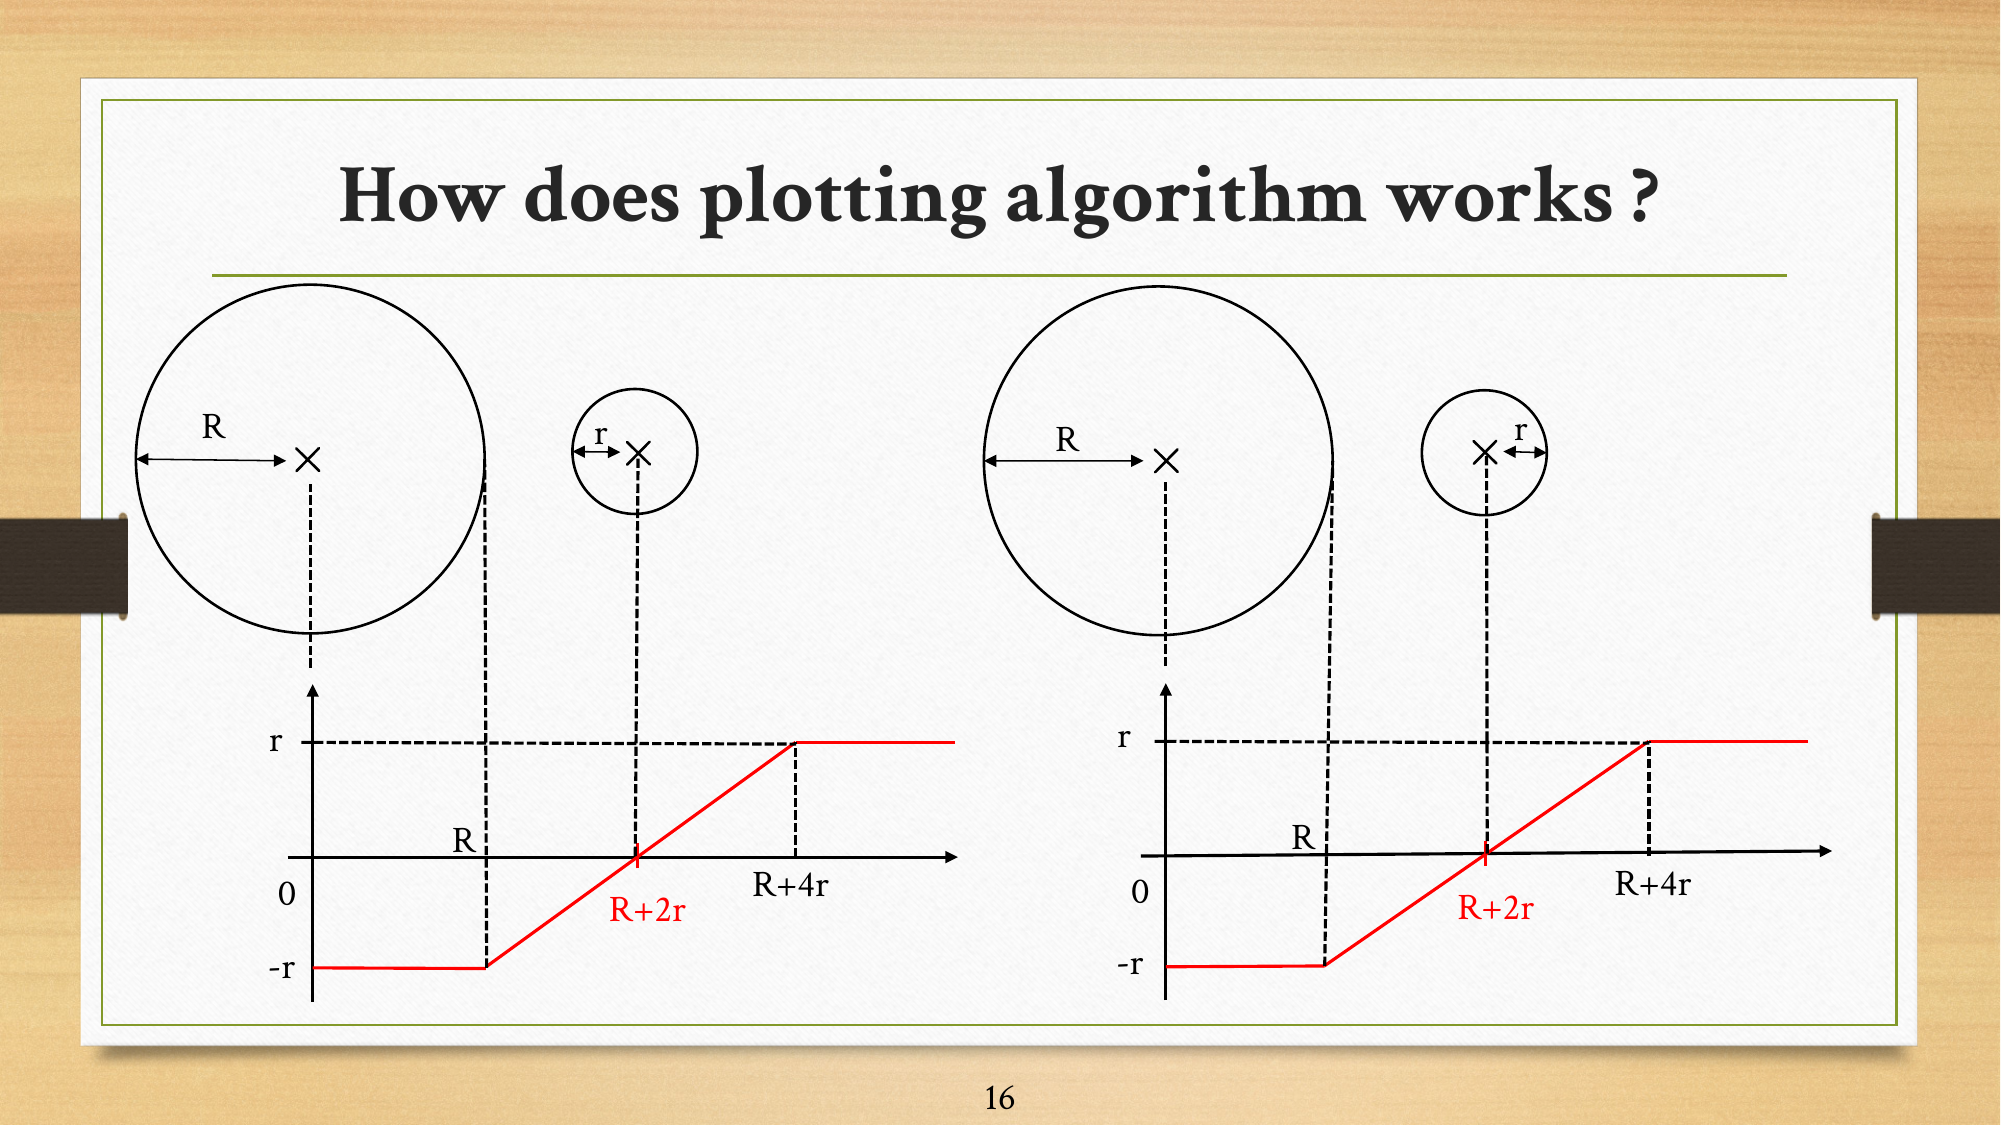

# How does plotting algorithm works ?

R
r
r
R

r
r
R
R
R+4r
R+4r
0
0
R+2r
R+2r
-r
-r
16